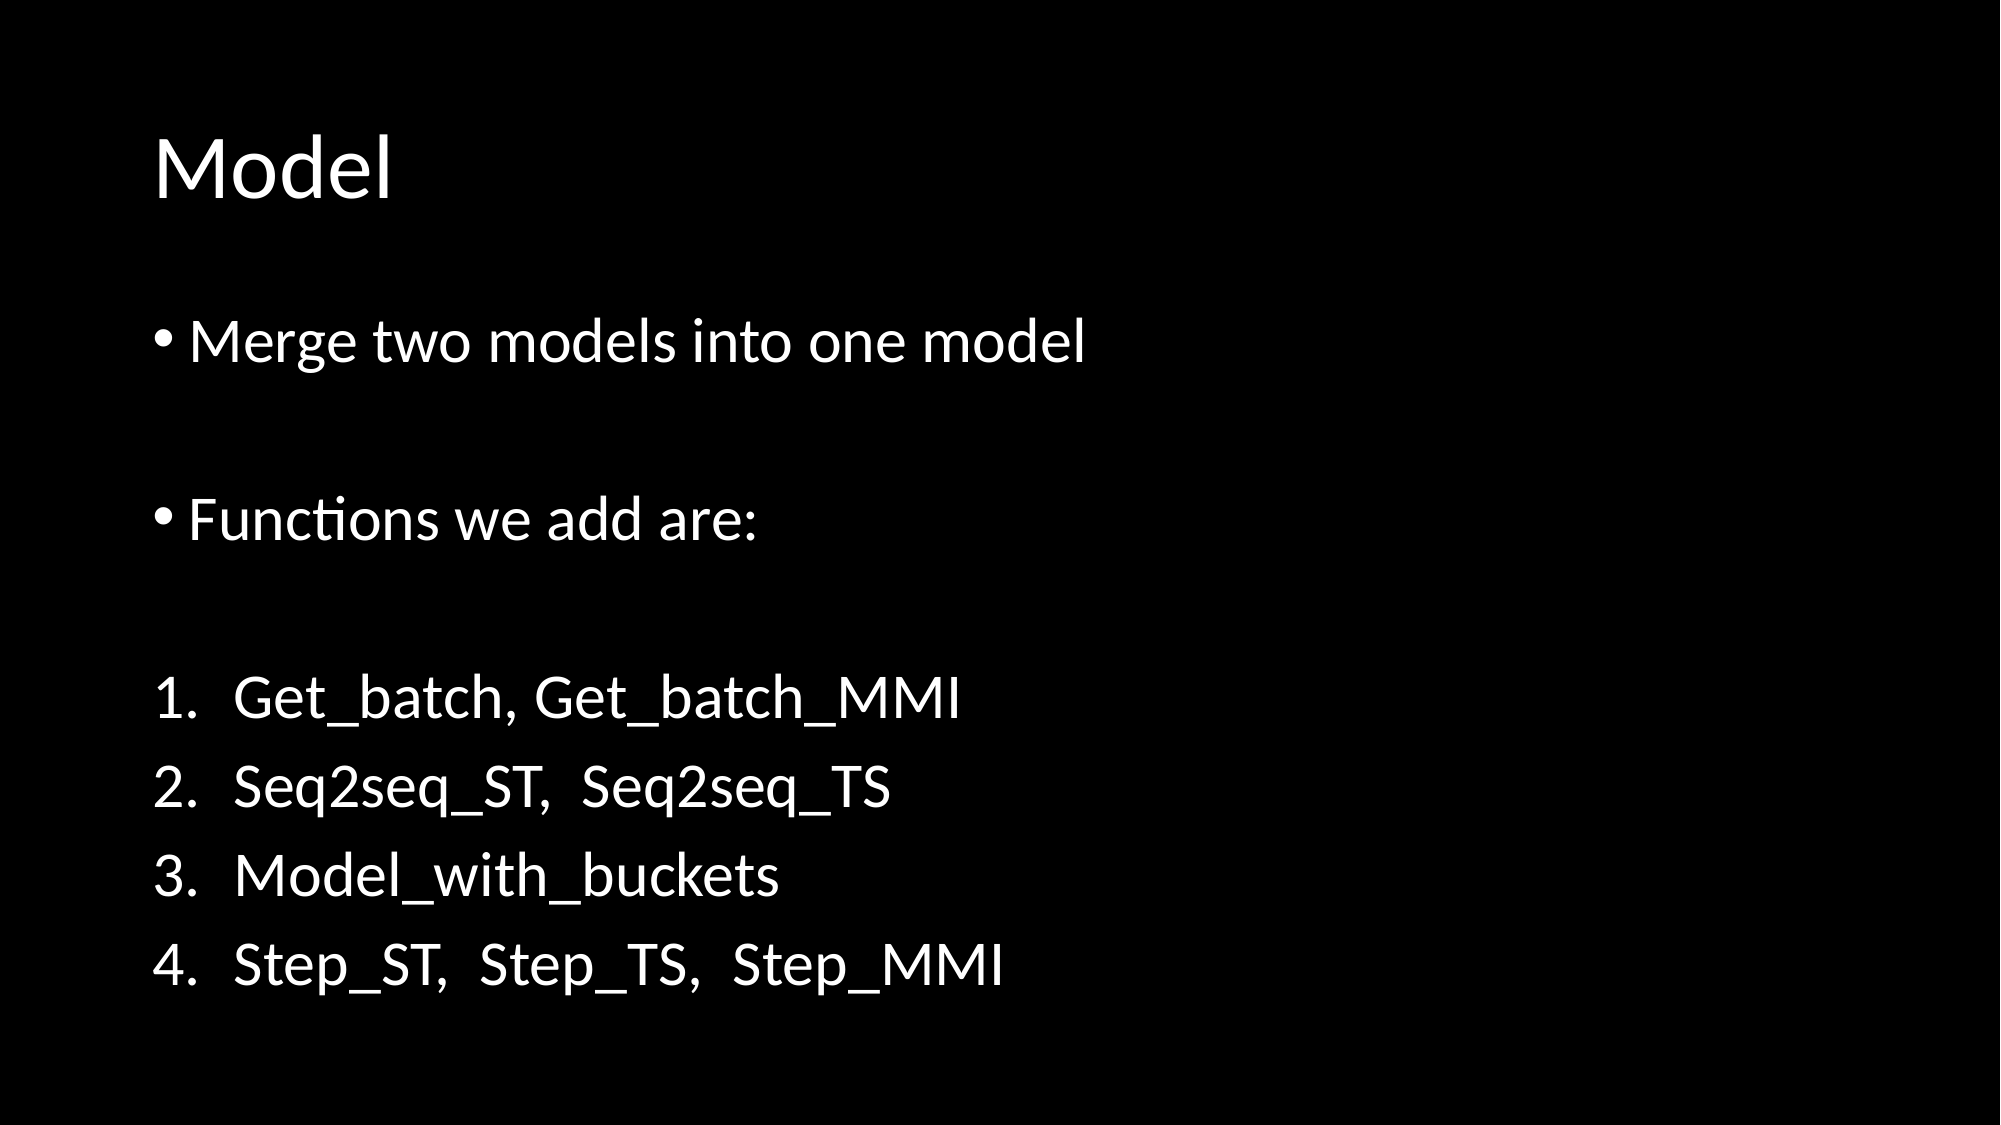

# Model
Merge two models into one model

Functions we add are:

Get_batch, Get_batch_MMI
Seq2seq_ST,  Seq2seq_TS
Model_with_buckets
Step_ST,  Step_TS,  Step_MMI